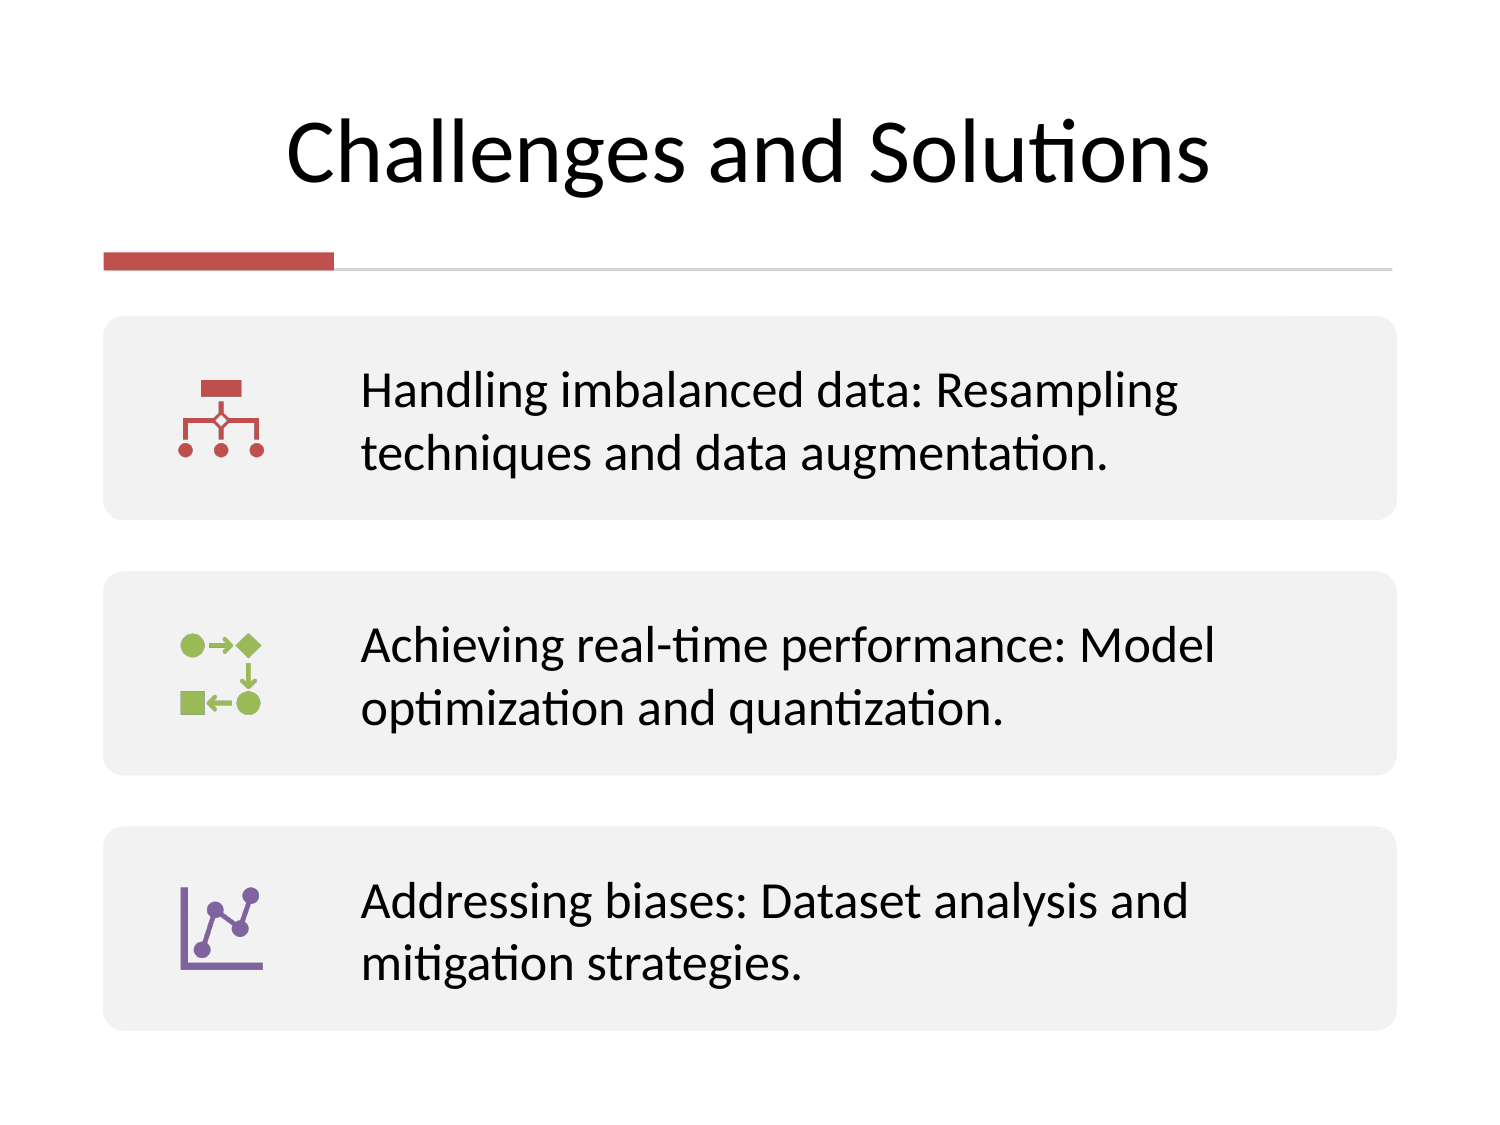

# Challenges and Solutions

Handling imbalanced data: Resampling techniques and data augmentation.
Achieving real-time performance: Model optimization and quantization.
Addressing biases: Dataset analysis and mitigation strategies.